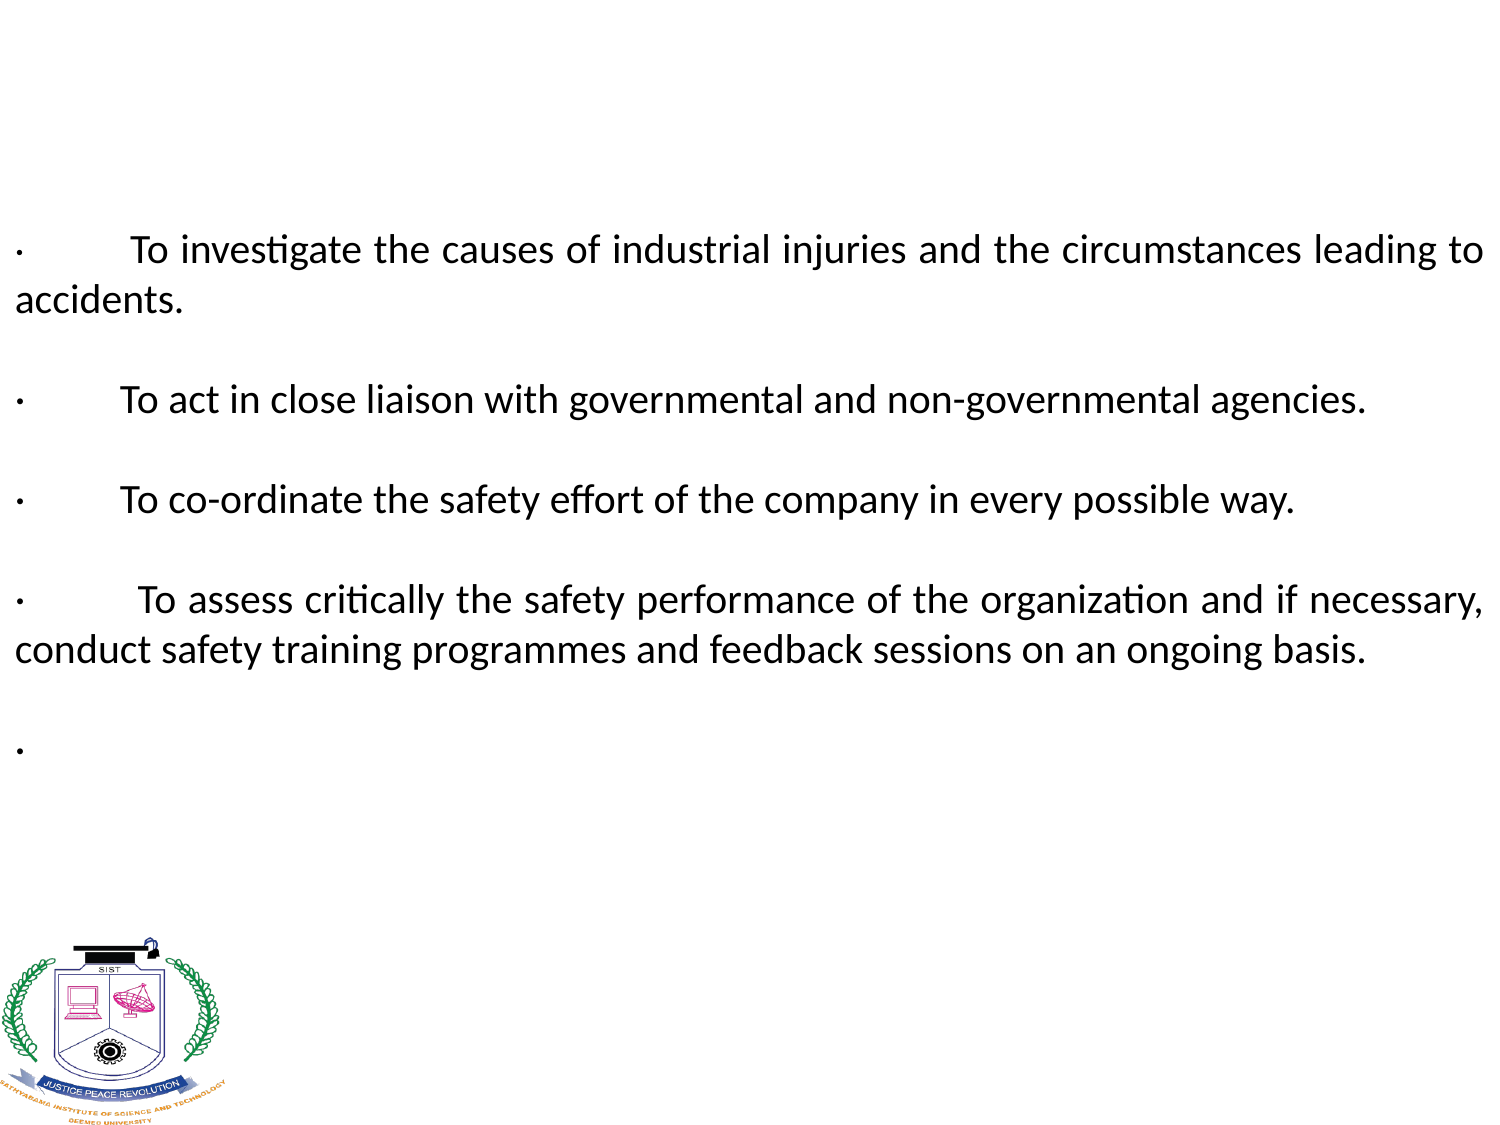

·          To investigate the causes of industrial injuries and the circumstances leading to accidents.

·          To act in close liaison with governmental and non-governmental agencies.

·          To co-ordinate the safety effort of the company in every possible way.

·          To assess critically the safety performance of the organization and if necessary, conduct safety training programmes and feedback sessions on an ongoing basis.

·